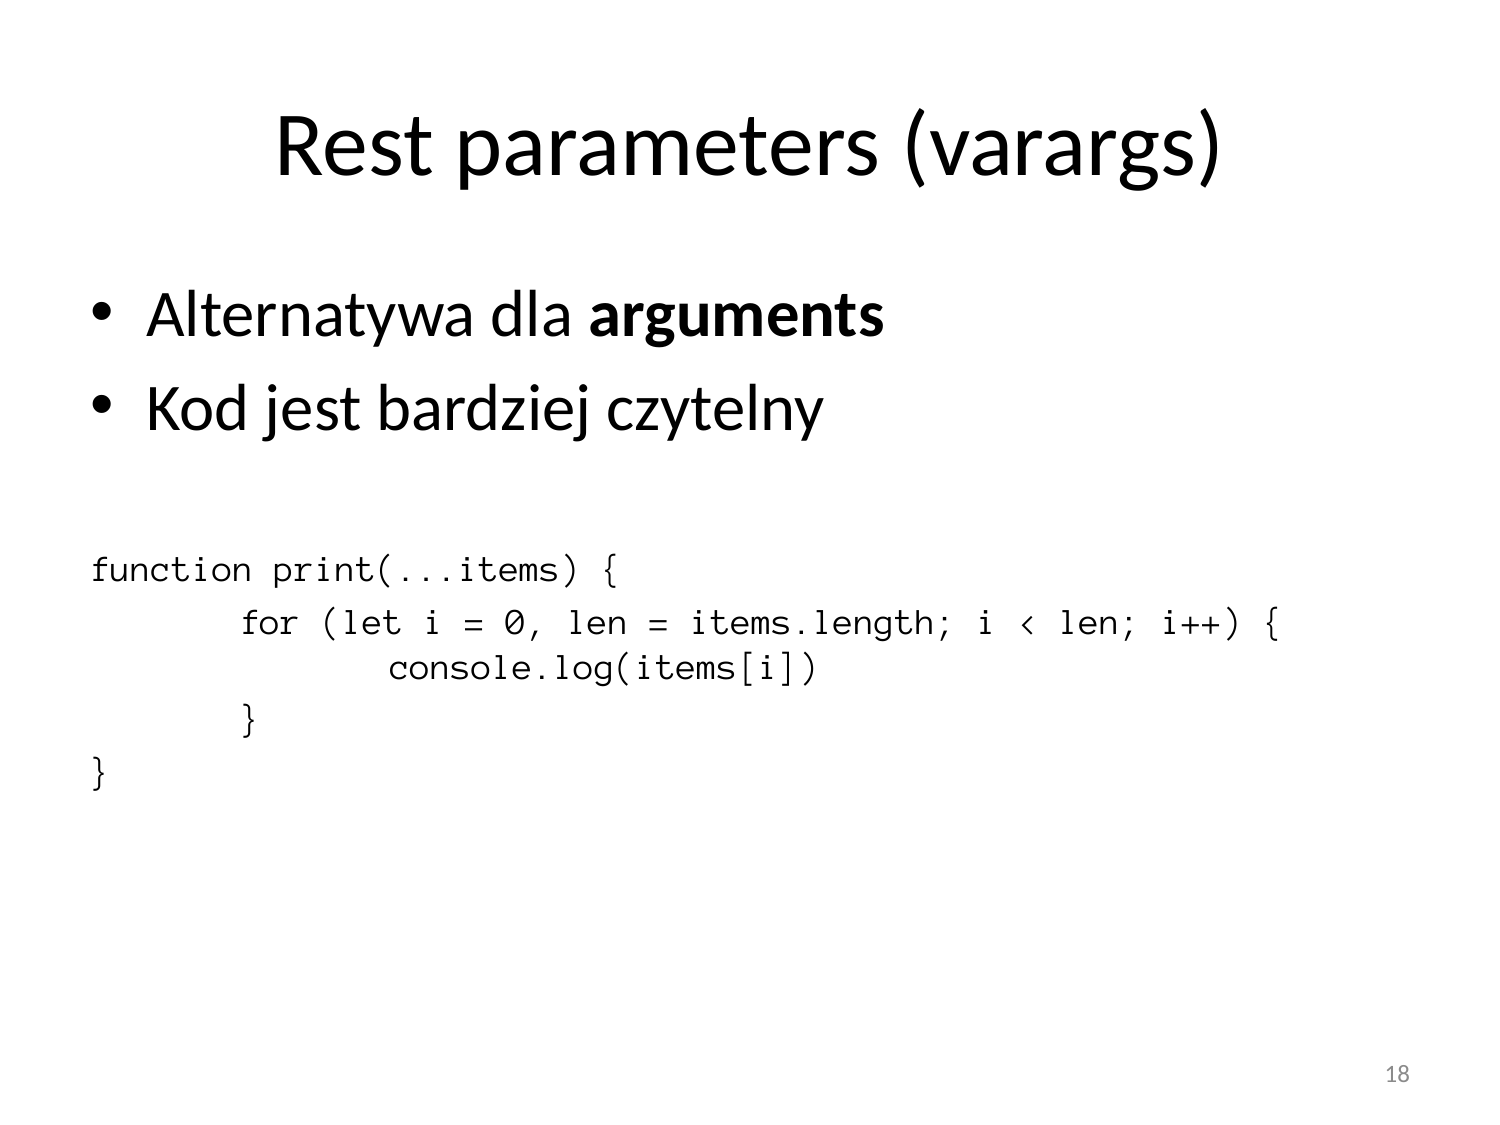

# Rest parameters (varargs)
Alternatywa dla arguments
Kod jest bardziej czytelny

function print(...items) {
	for (let i = 0, len = items.length; i < len; i++) { 		console.log(items[i])
	}
}

18